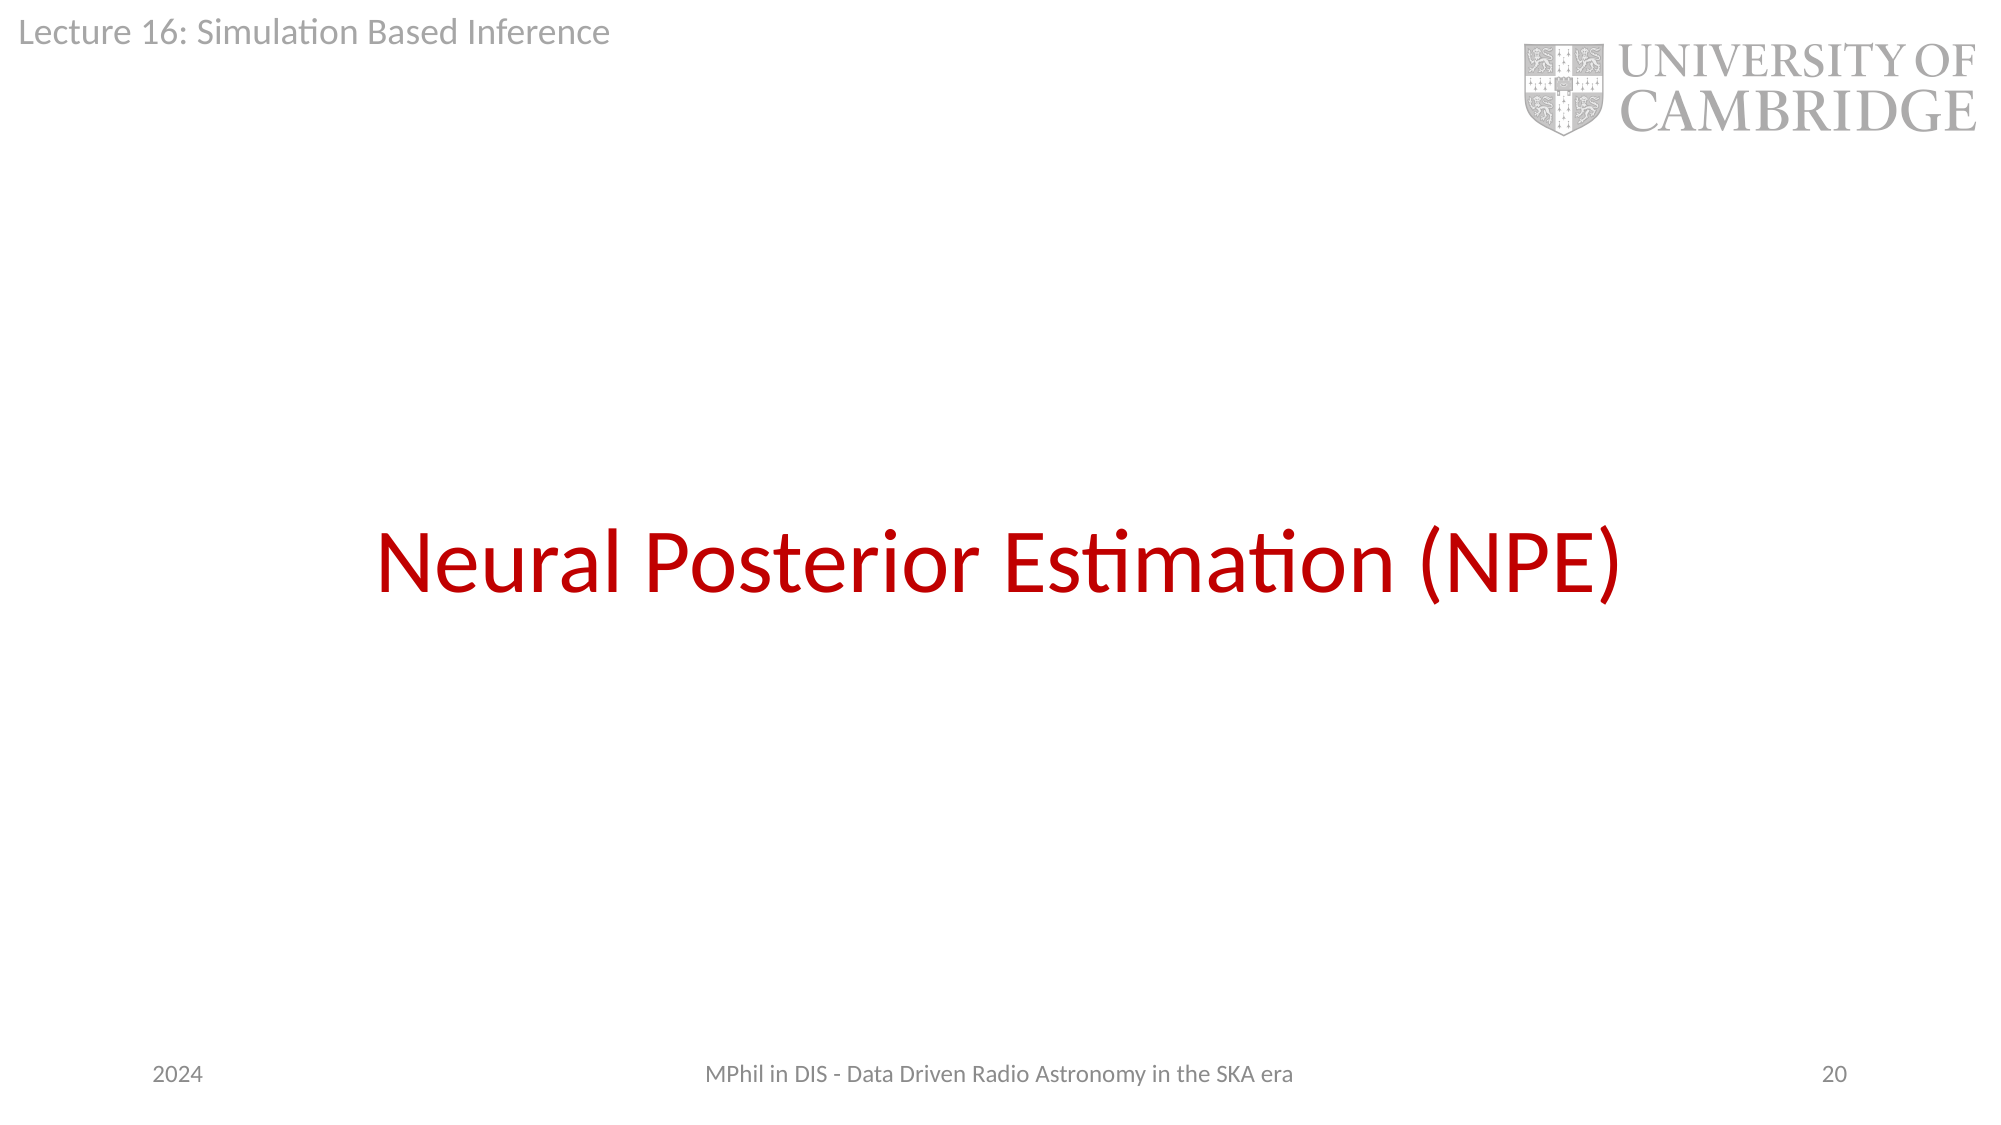

# Neural Posterior Estimation (NPE)
2024
MPhil in DIS - Data Driven Radio Astronomy in the SKA era
20